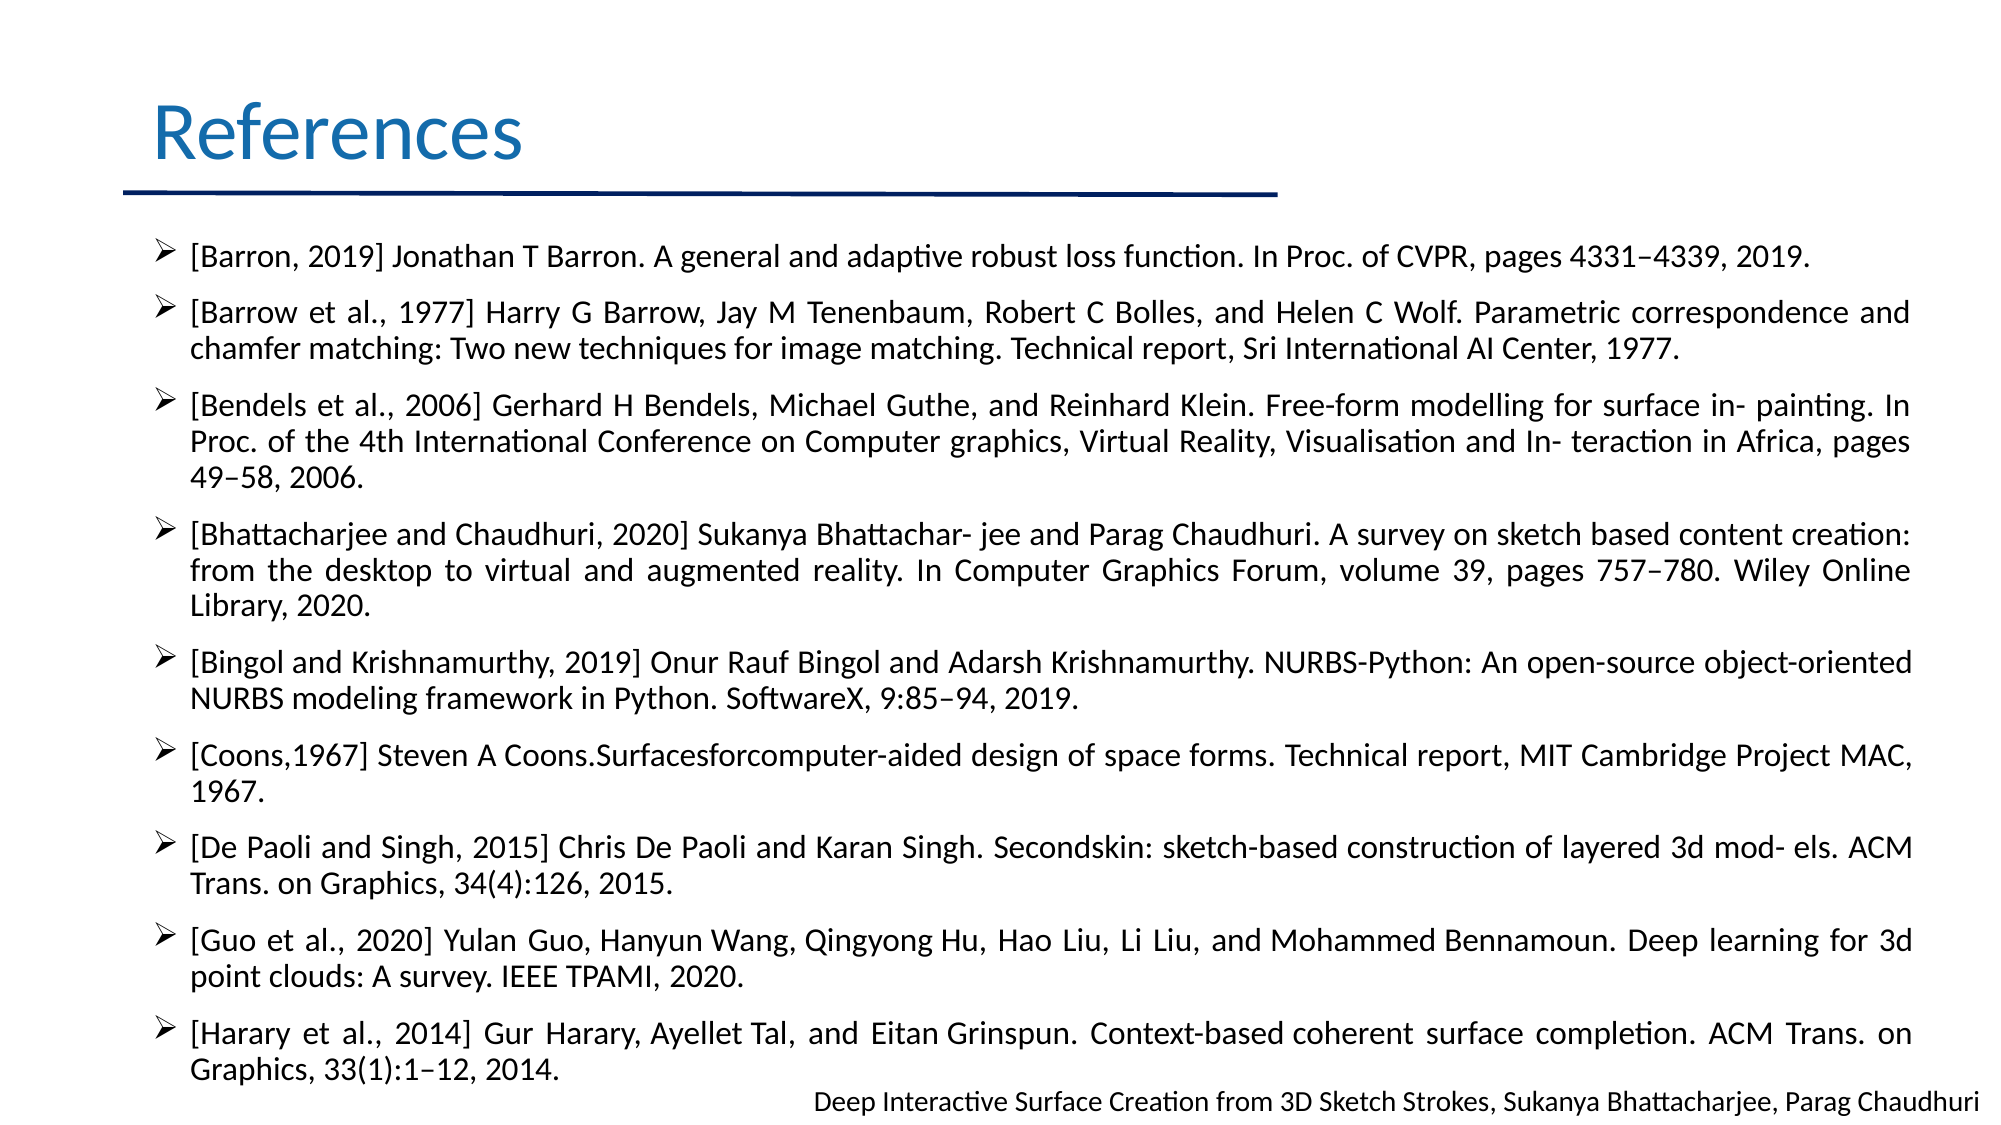

# References
[Barron, 2019] Jonathan T Barron. A general and adaptive robust loss function. In Proc. of CVPR, pages 4331–4339, 2019.
[Barrow et al., 1977] Harry G Barrow, Jay M Tenenbaum, Robert C Bolles, and Helen C Wolf. Parametric correspondence and chamfer matching: Two new techniques for image matching. Technical report, Sri International AI Center, 1977.
[Bendels et al., 2006] Gerhard H Bendels, Michael Guthe, and Reinhard Klein. Free-form modelling for surface in- painting. In Proc. of the 4th International Conference on Computer graphics, Virtual Reality, Visualisation and In- teraction in Africa, pages 49–58, 2006.
[Bhattacharjee and Chaudhuri, 2020] Sukanya Bhattachar- jee and Parag Chaudhuri. A survey on sketch based content creation: from the desktop to virtual and augmented reality. In Computer Graphics Forum, volume 39, pages 757–780. Wiley Online Library, 2020.
[Bingol and Krishnamurthy, 2019] Onur Rauf Bingol and Adarsh Krishnamurthy. NURBS-Python: An open-source object-oriented NURBS modeling framework in Python. SoftwareX, 9:85–94, 2019.
[Coons,1967] Steven A Coons.Surfacesforcomputer-aided design of space forms. Technical report, MIT Cambridge Project MAC, 1967.
[De Paoli and Singh, 2015] Chris De Paoli and Karan Singh. Secondskin: sketch-based construction of layered 3d mod- els. ACM Trans. on Graphics, 34(4):126, 2015.
[Guo et al., 2020] Yulan Guo, Hanyun Wang, Qingyong Hu, Hao Liu, Li Liu, and Mohammed Bennamoun. Deep learning for 3d point clouds: A survey. IEEE TPAMI, 2020.
[Harary et al., 2014] Gur Harary, Ayellet Tal, and Eitan Grinspun. Context-based coherent surface completion. ACM Trans. on Graphics, 33(1):1–12, 2014.
Deep Interactive Surface Creation from 3D Sketch Strokes, Sukanya Bhattacharjee, Parag Chaudhuri